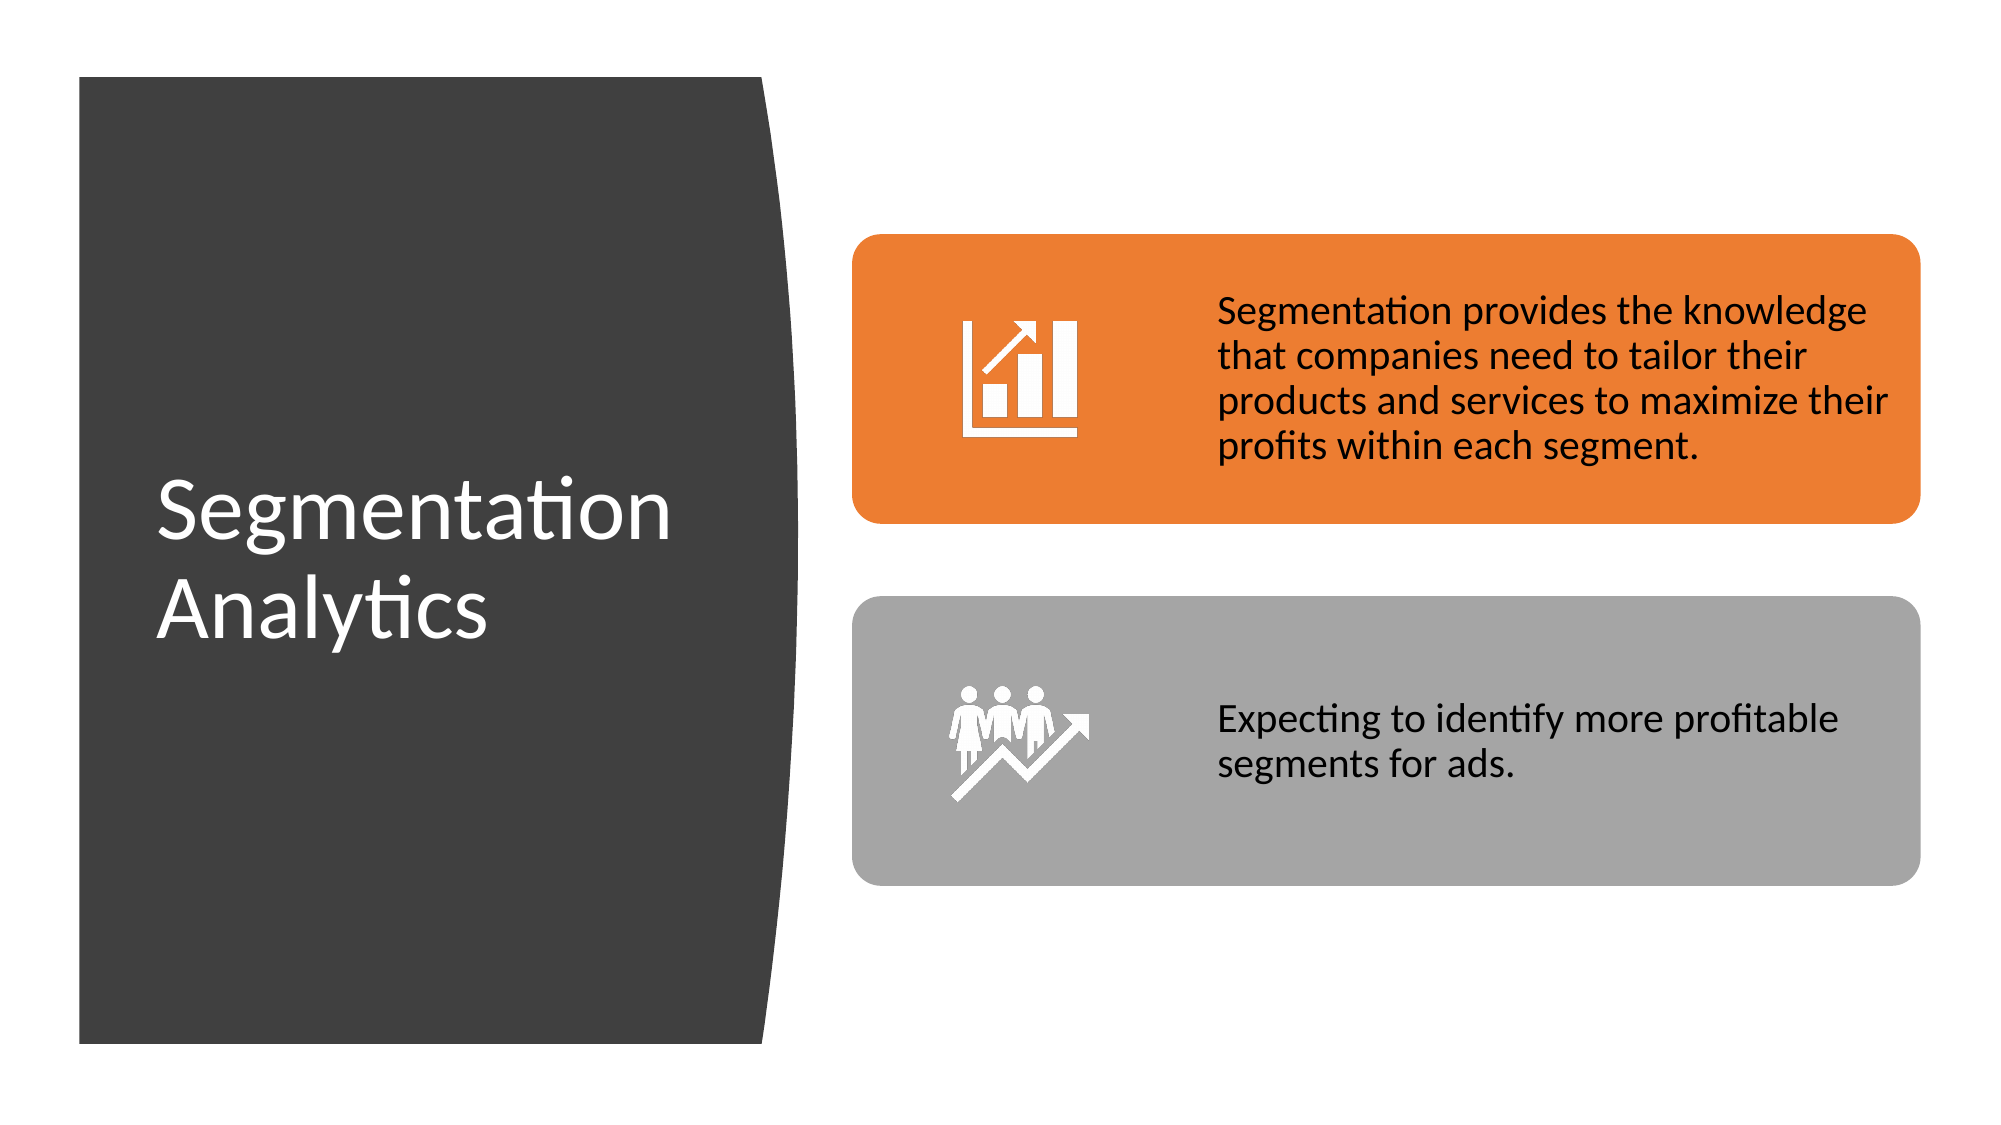

Segmentation provides the knowledge that companies need to tailor their products and services to maximize their profits within each segment.
Expecting to identify more profitable segments for ads.

# Segmentation Analytics